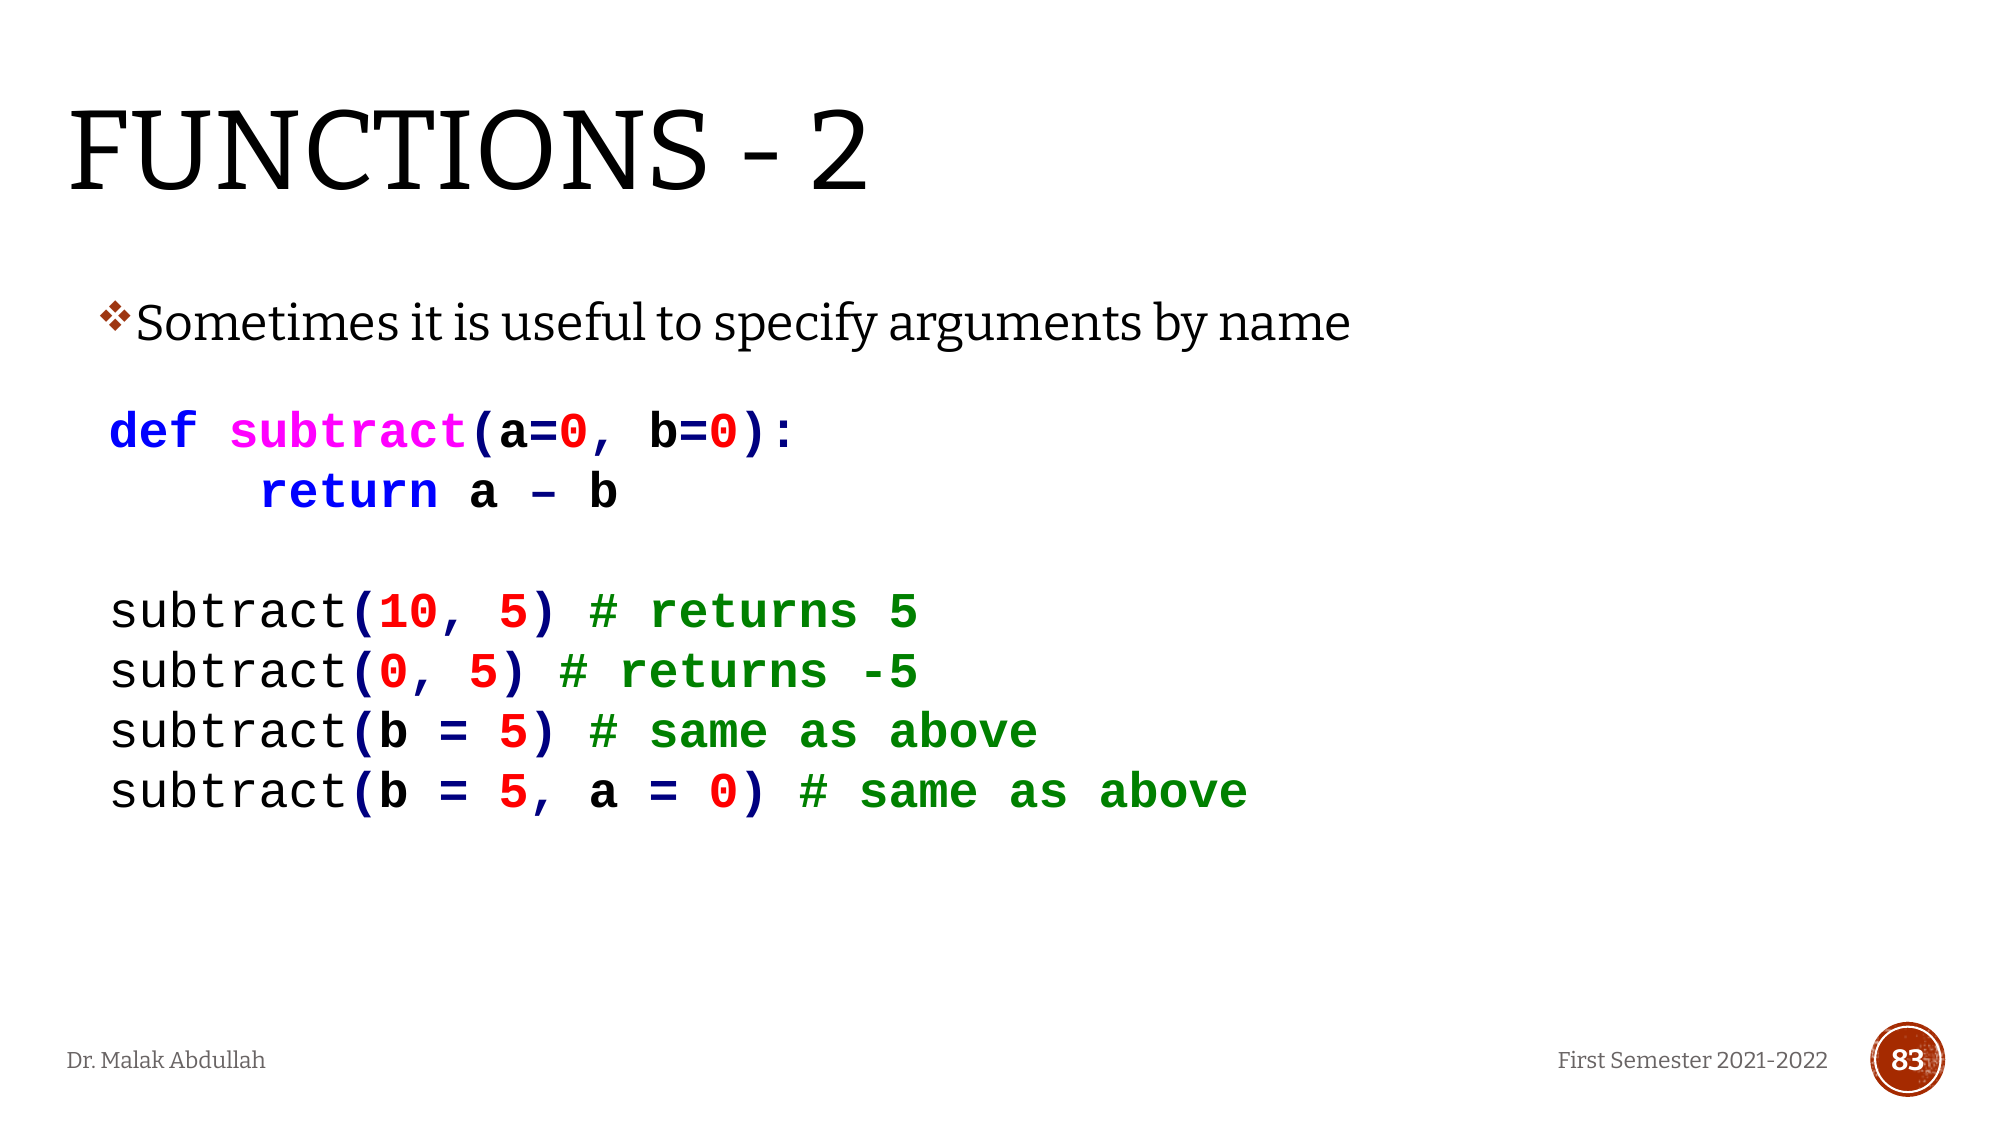

# Functions - 2
Sometimes it is useful to specify arguments by name
def subtract(a=0, b=0):
	return a – b

subtract(10, 5) # returns 5
subtract(0, 5) # returns -5
subtract(b = 5) # same as above
subtract(b = 5, a = 0) # same as above
Dr. Malak Abdullah
First Semester 2021-2022
83